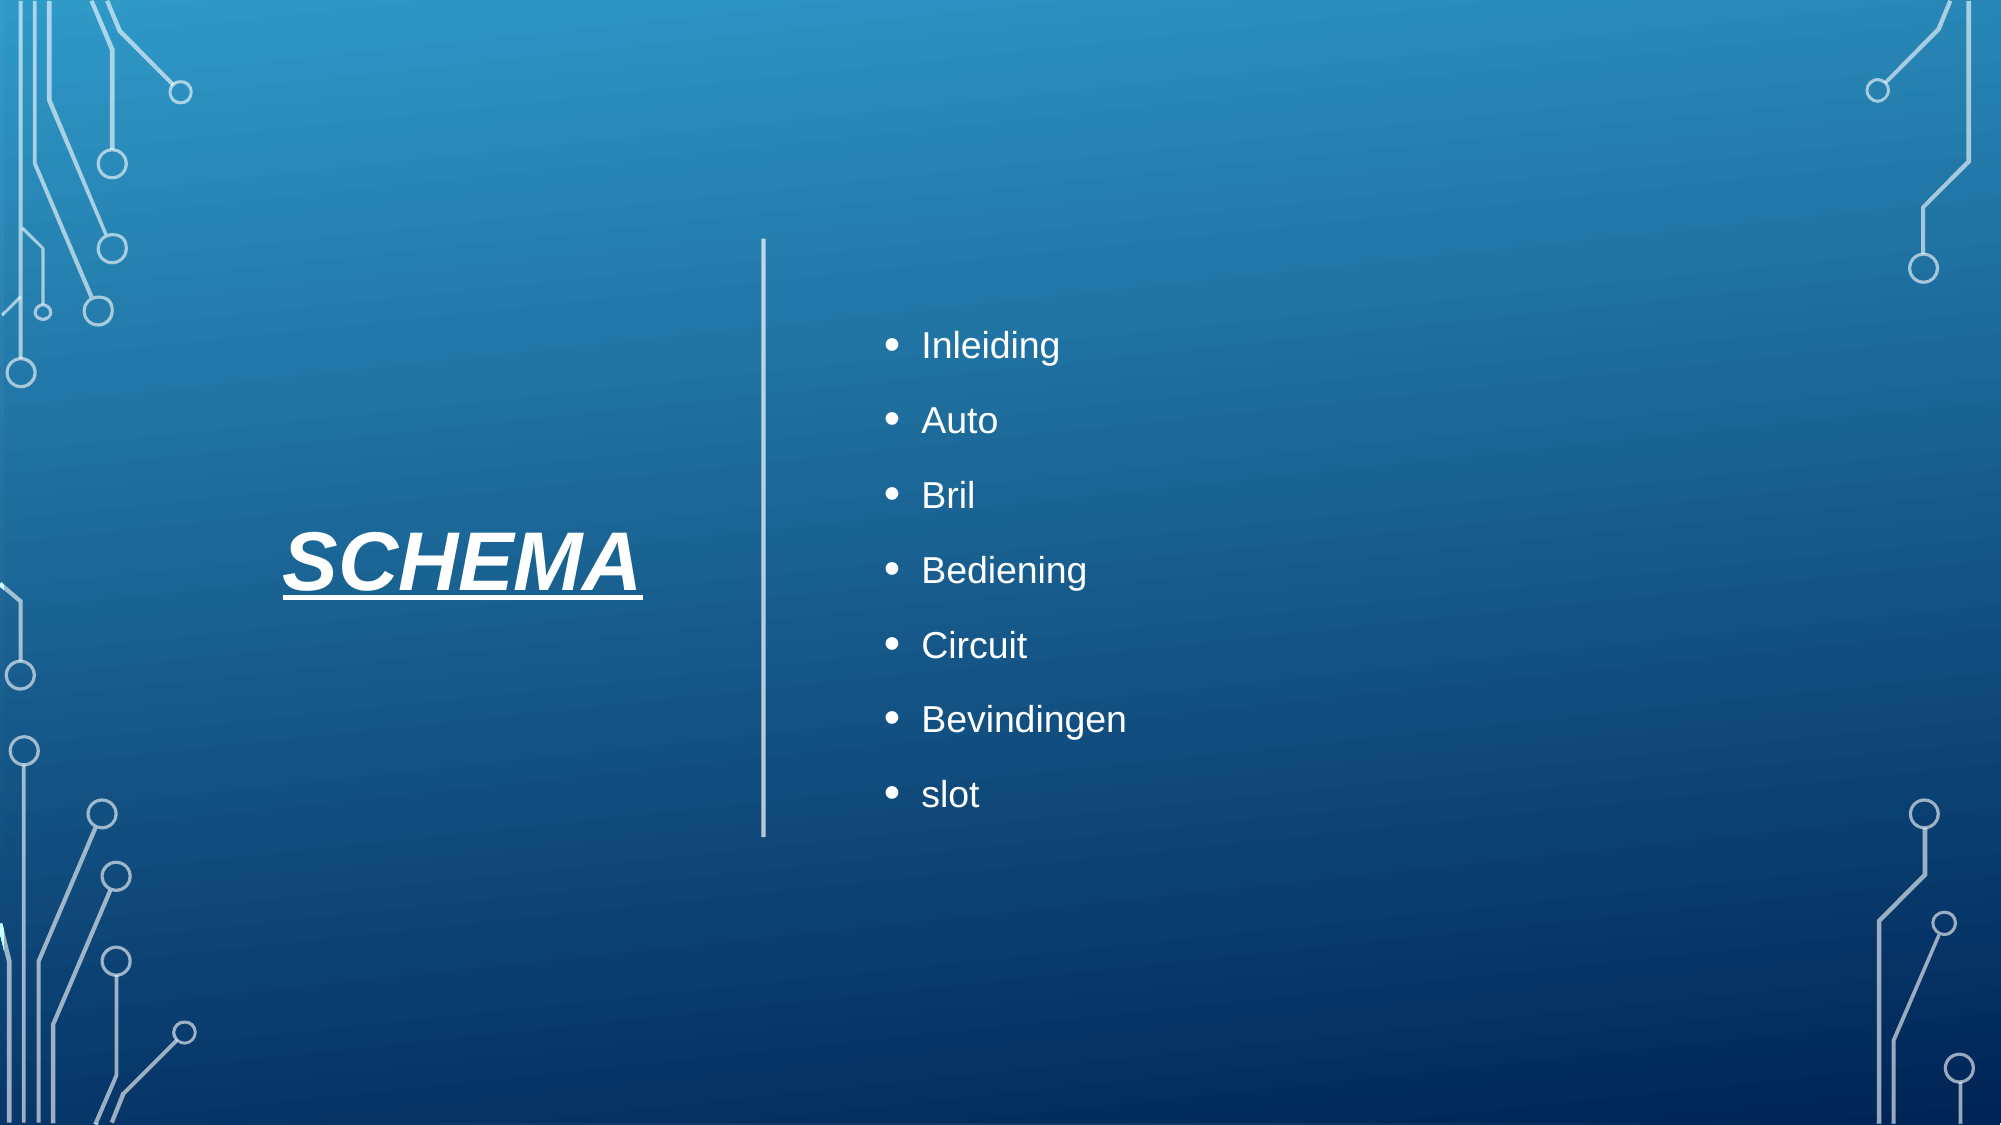

# schema
Inleiding
Auto
Bril
Bediening
Circuit
Bevindingen
slot